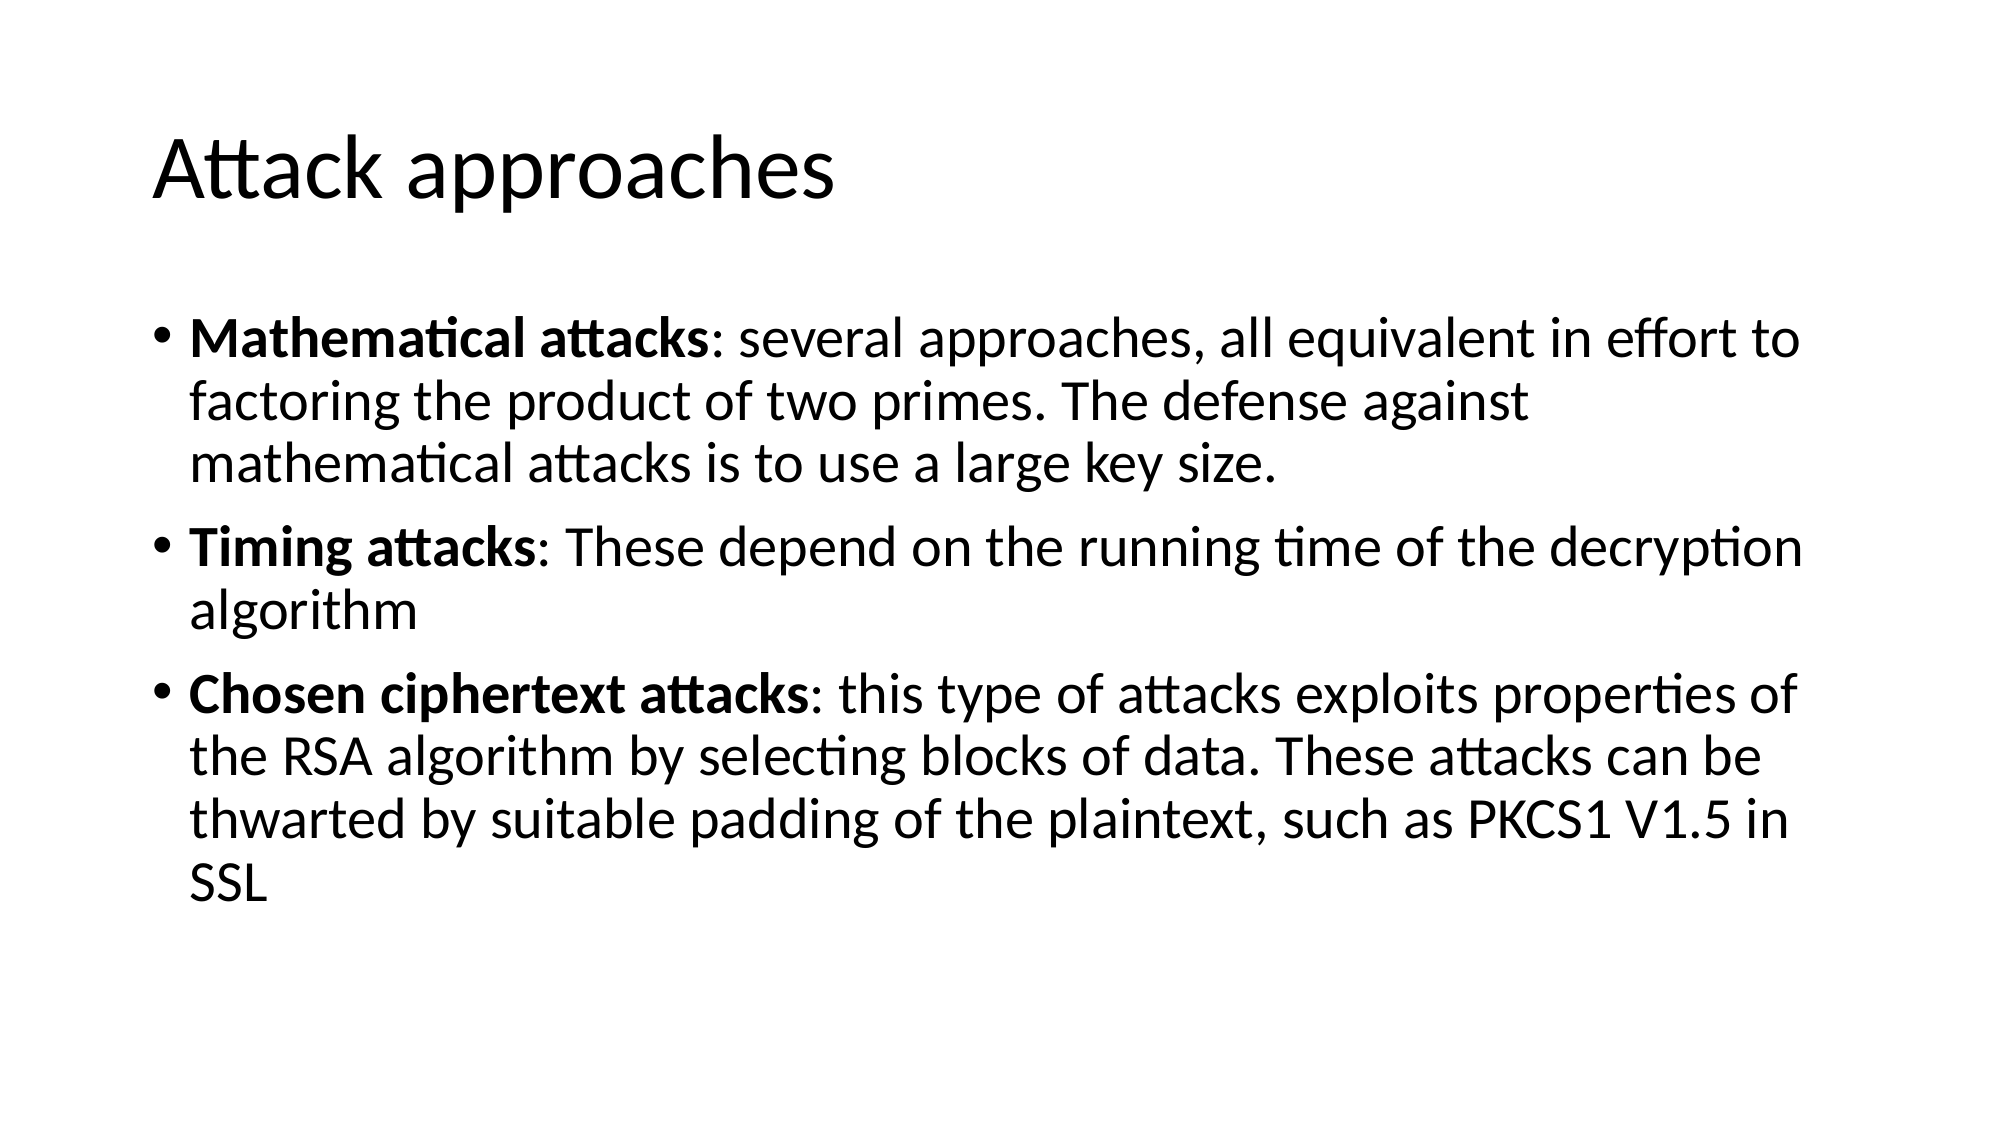

# Attack approaches
Mathematical attacks: several approaches, all equivalent in effort to factoring the product of two primes. The defense against mathematical attacks is to use a large key size.
Timing attacks: These depend on the running time of the decryption algorithm
Chosen ciphertext attacks: this type of attacks exploits properties of the RSA algorithm by selecting blocks of data. These attacks can be thwarted by suitable padding of the plaintext, such as PKCS1 V1.5 in SSL